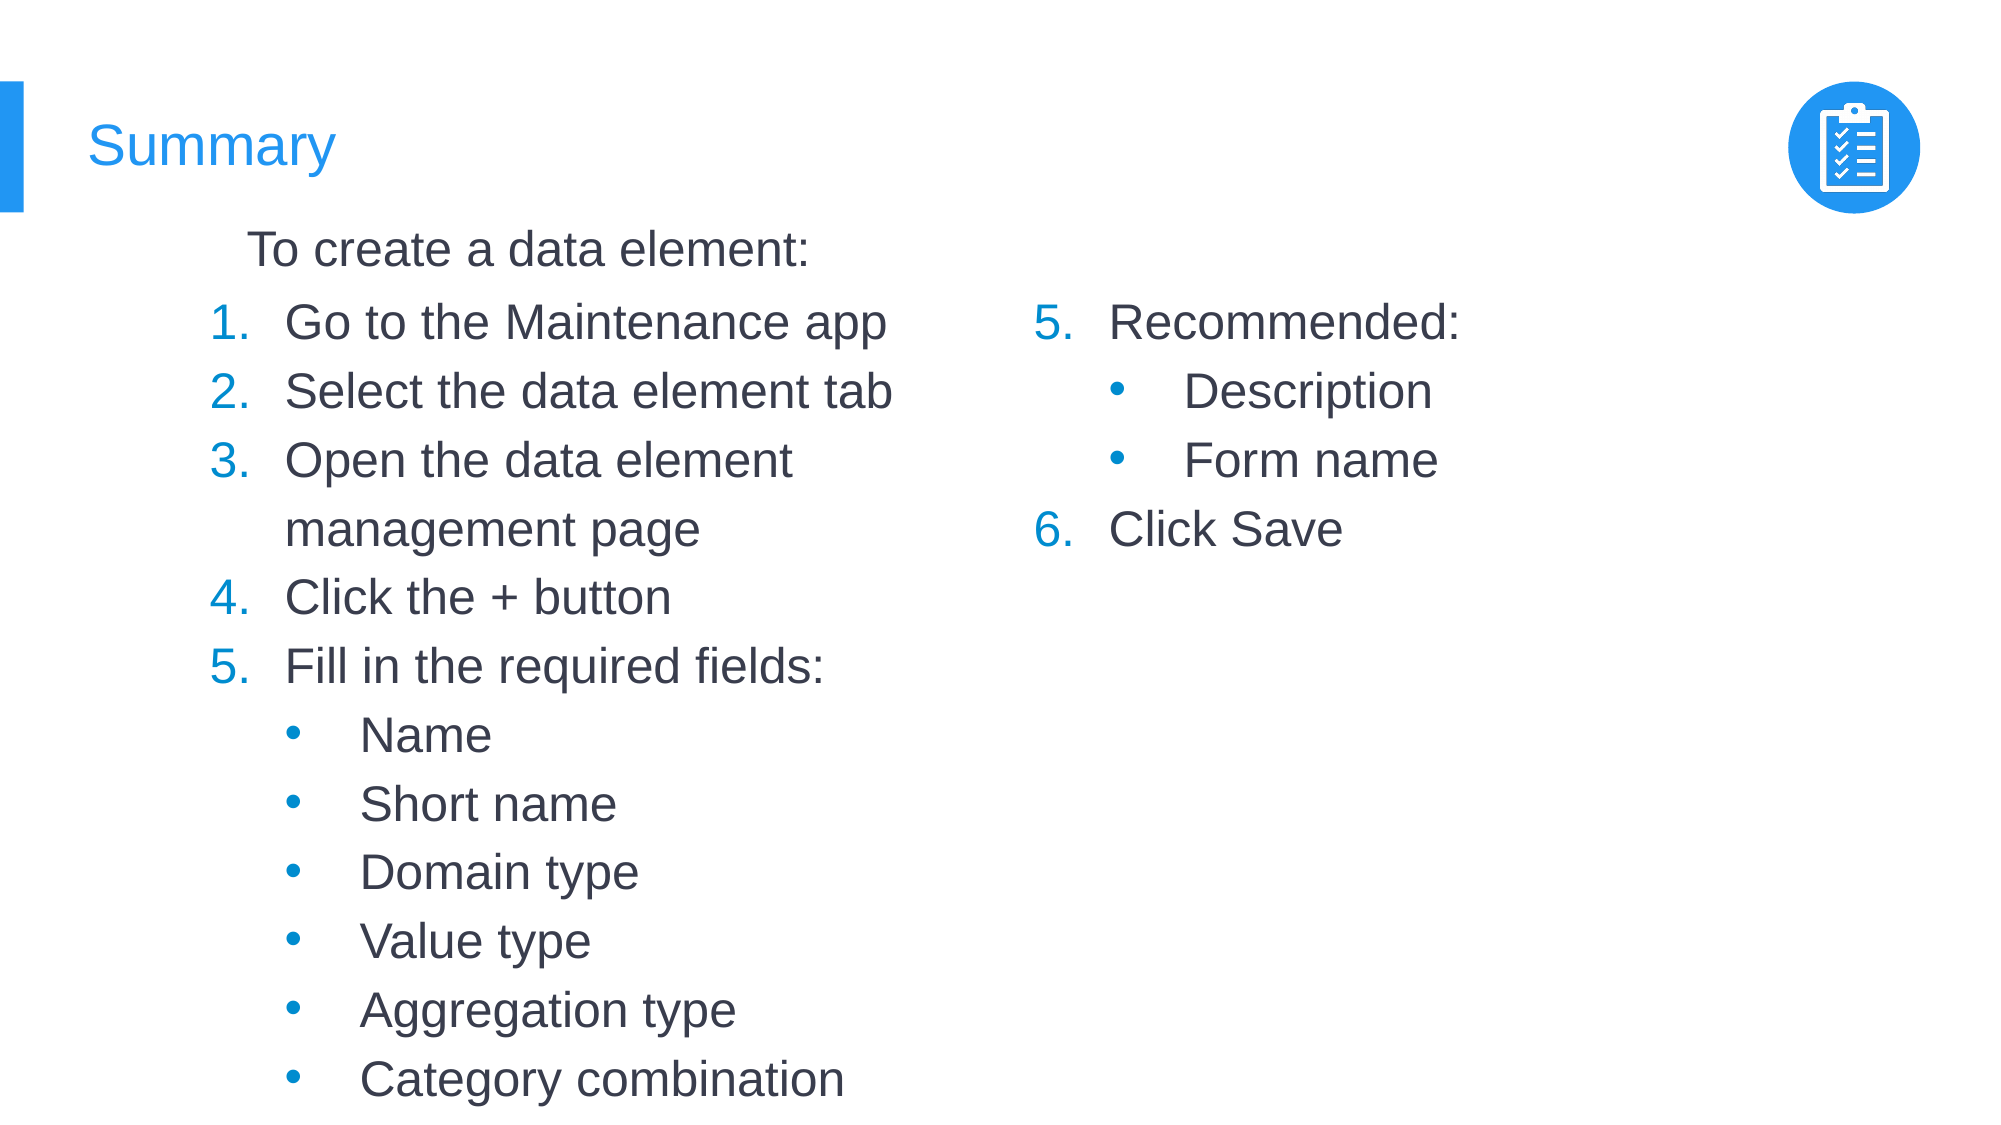

# Summary
To create a data element:
Go to the Maintenance app
Select the data element tab
Open the data element management page
Click the + button
Fill in the required fields:
Name
Short name
Domain type
Value type
Aggregation type
Category combination

Recommended:
Description
Form name
Click Save